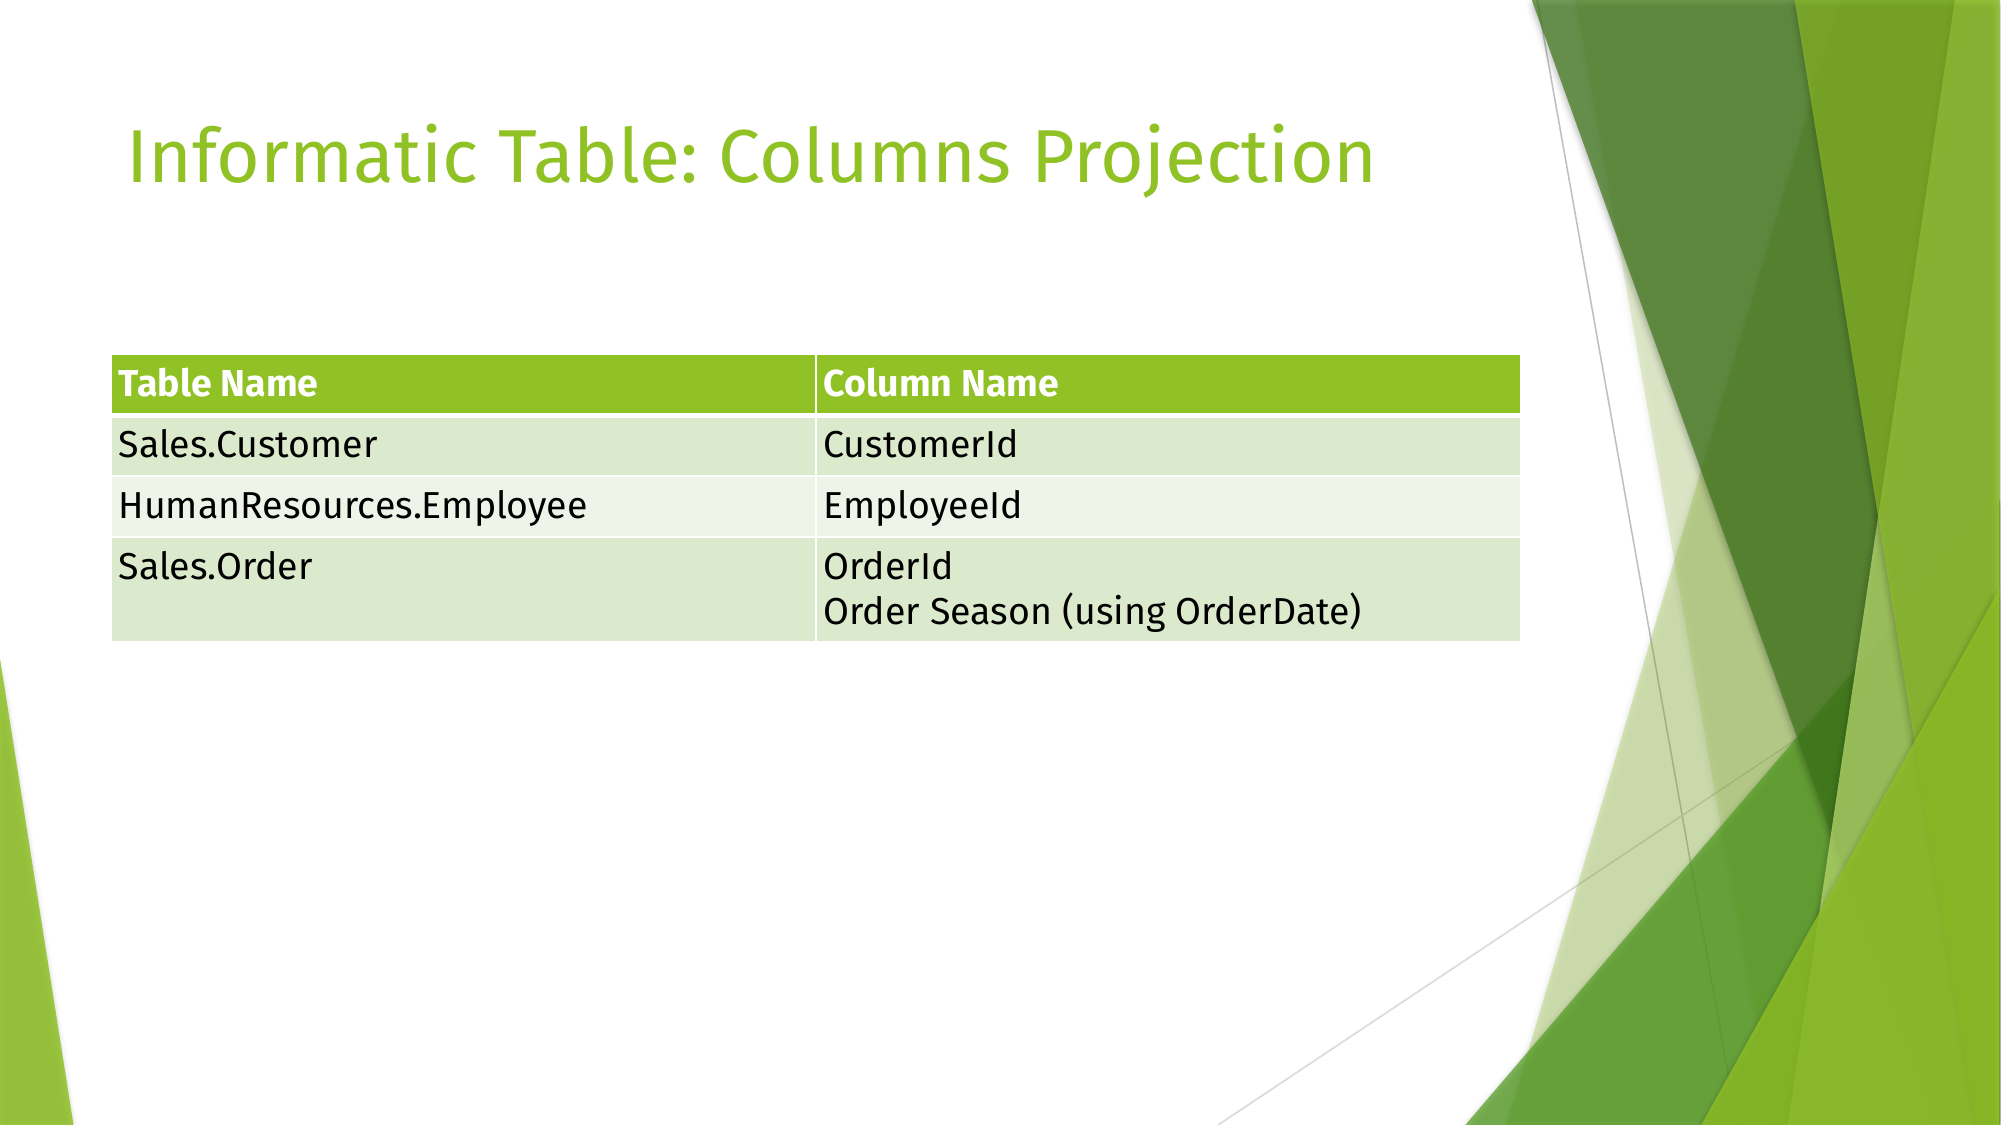

# Informatic Table: Columns Projection
| Table Name | Column Name |
| --- | --- |
| Sales.Customer | CustomerId |
| HumanResources.Employee | EmployeeId |
| Sales.Order | OrderId Order Season (using OrderDate) |